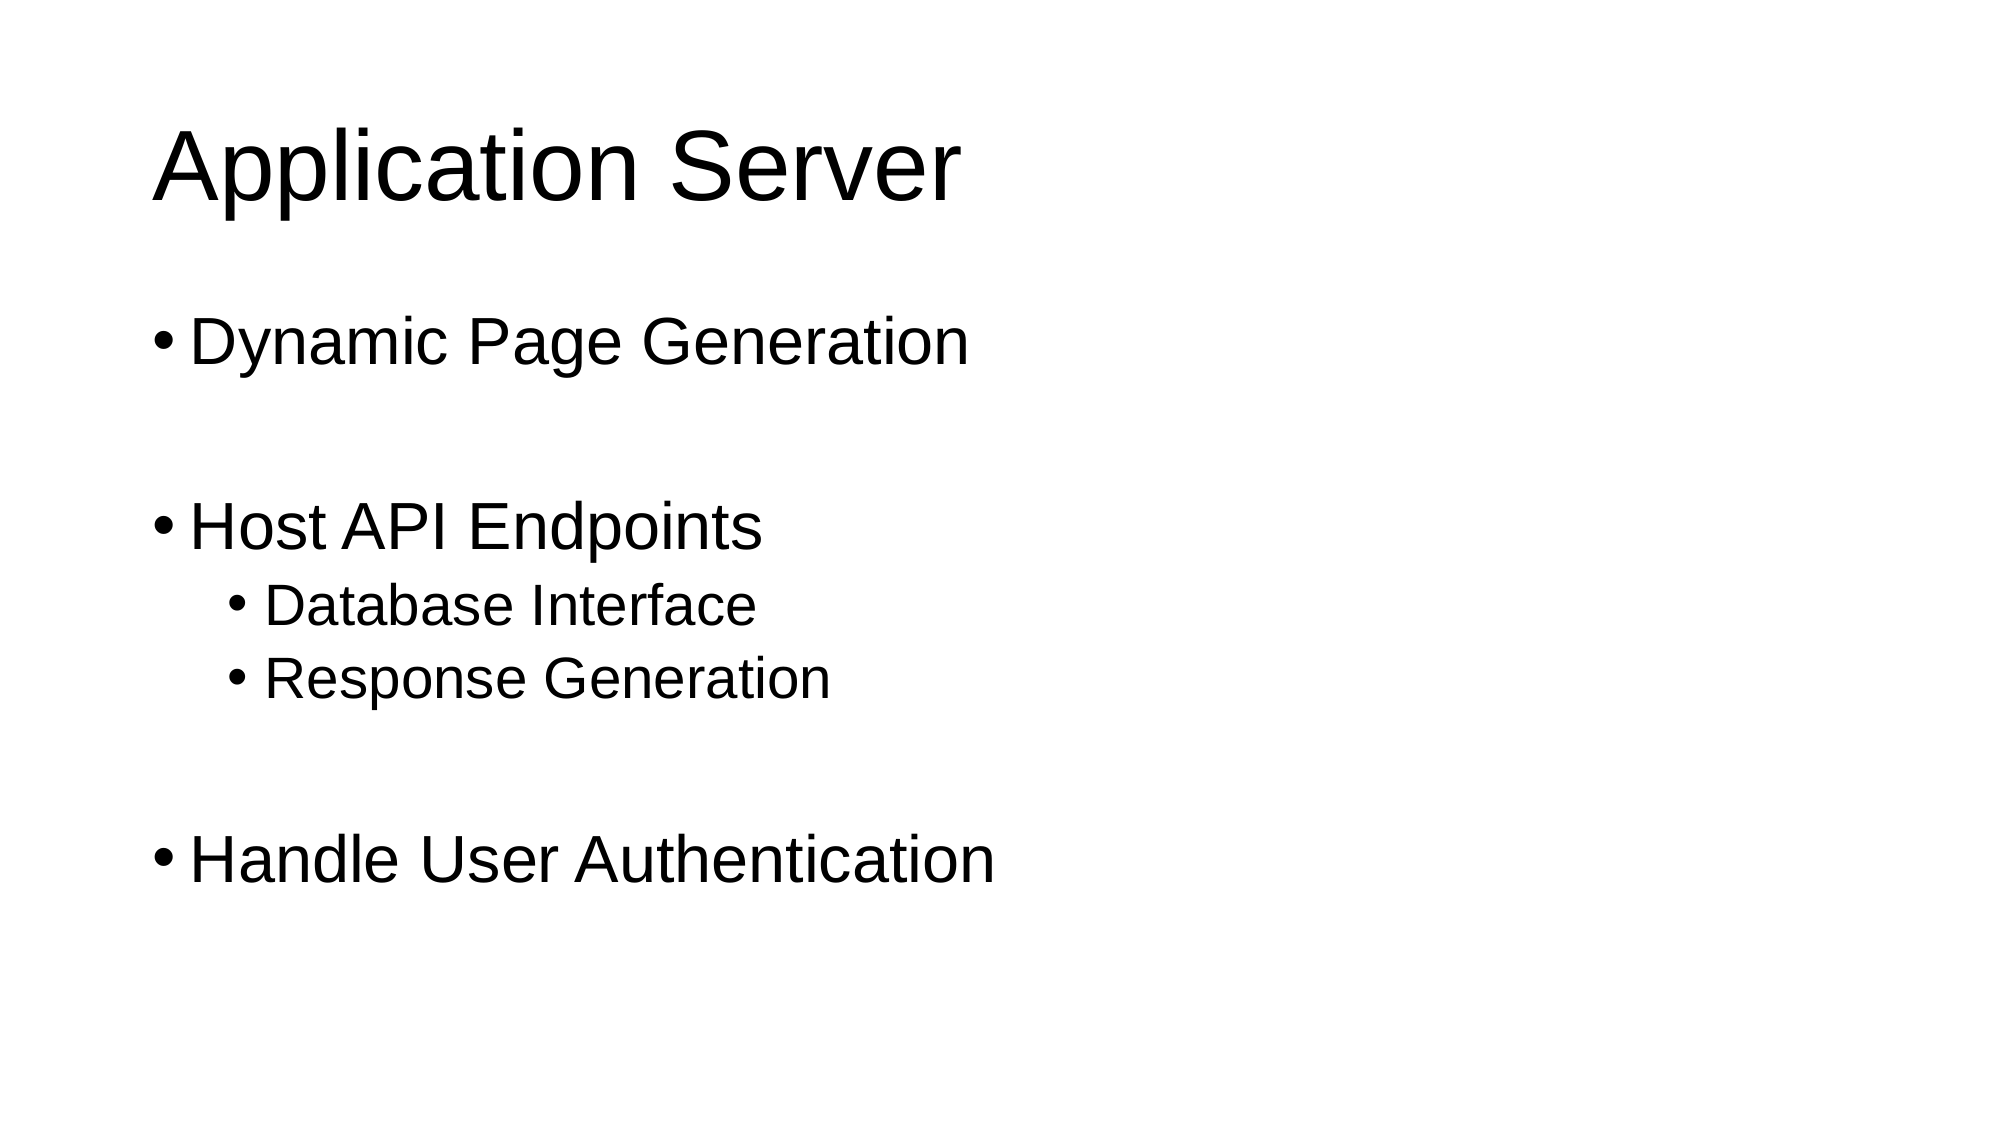

# Application Server
Dynamic Page Generation

Host API Endpoints
Database Interface
Response Generation

Handle User Authentication